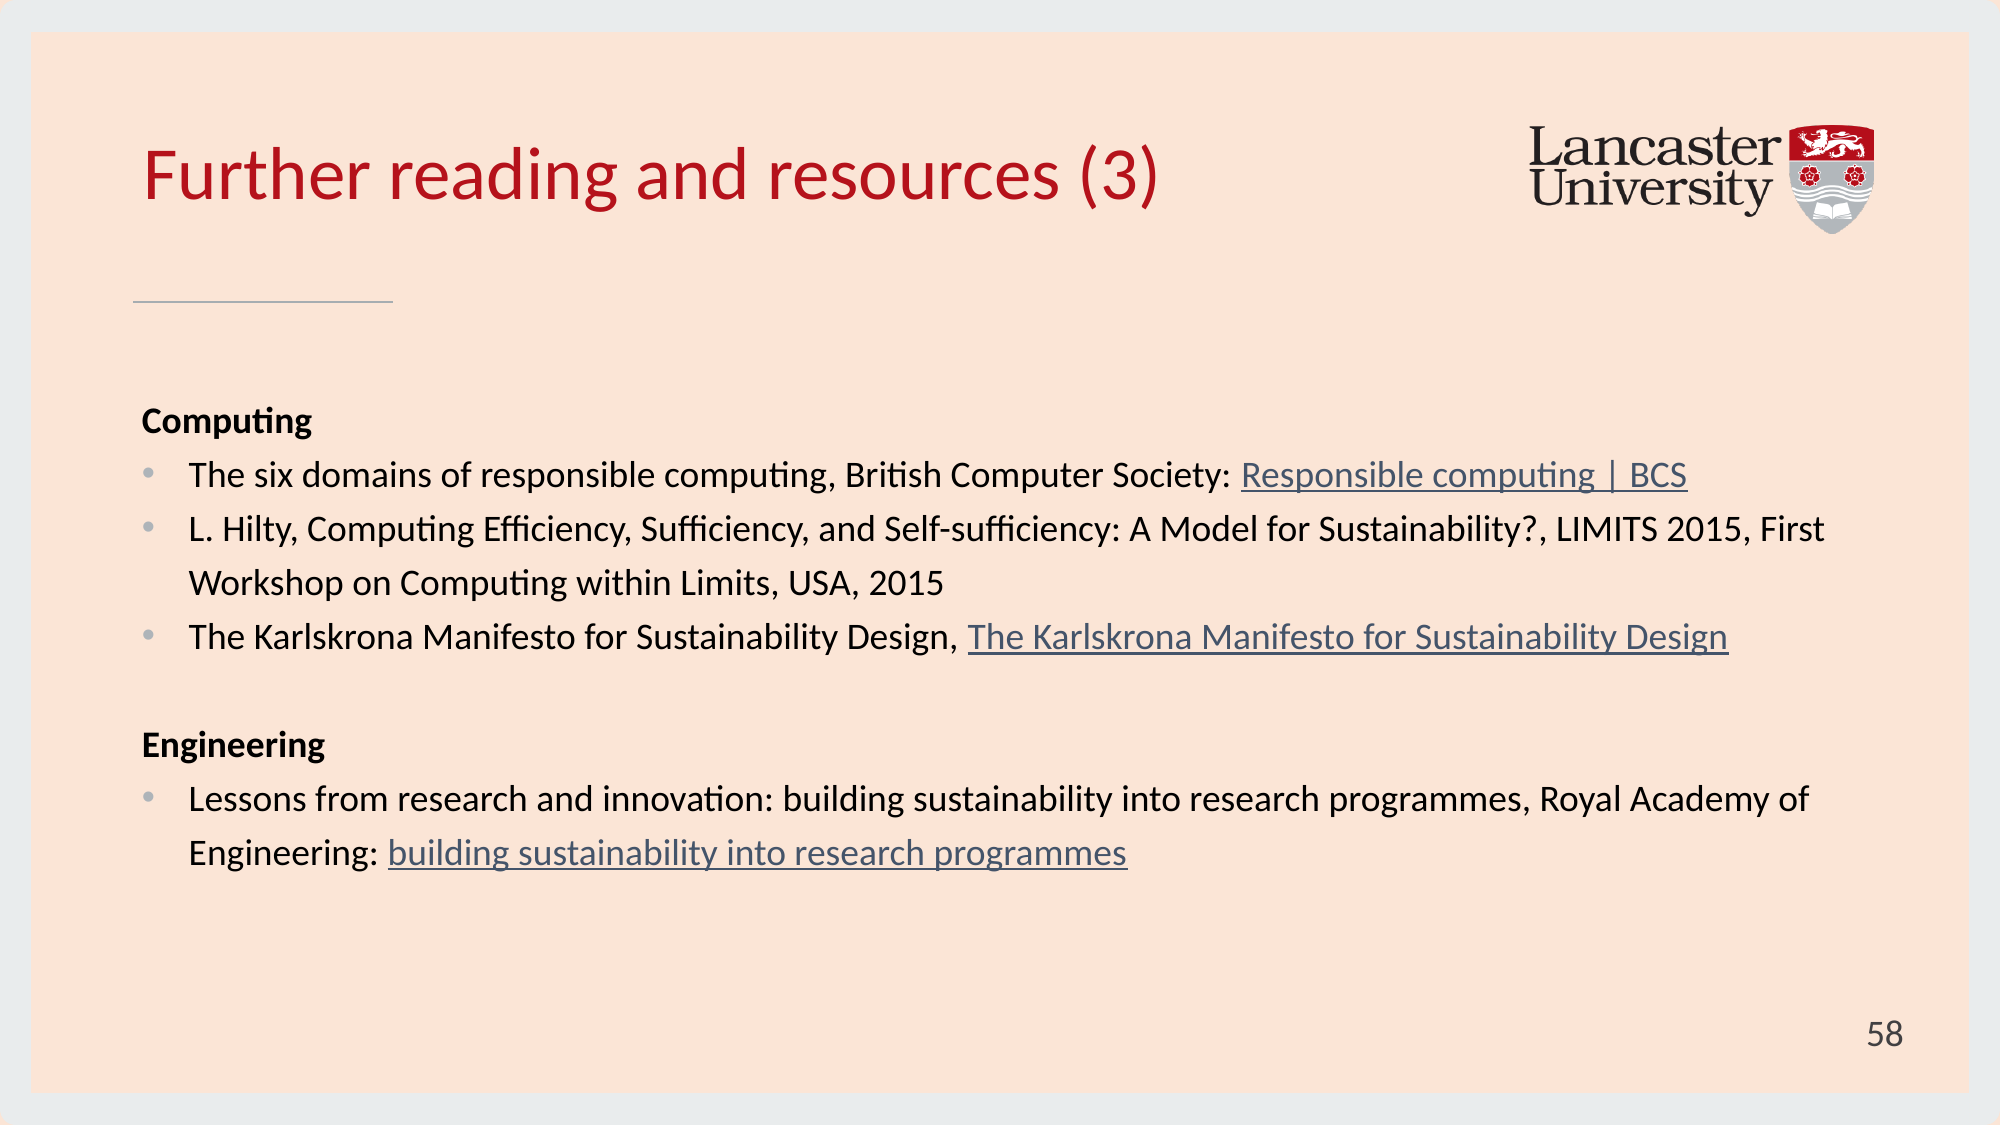

# Further reading and resources (3)
Computing
The six domains of responsible computing, British Computer Society: Responsible computing | BCS
L. Hilty, Computing Efficiency, Sufficiency, and Self-sufficiency: A Model for Sustainability?, LIMITS 2015, First Workshop on Computing within Limits, USA, 2015
The Karlskrona Manifesto for Sustainability Design, The Karlskrona Manifesto for Sustainability Design

Engineering
Lessons from research and innovation: building sustainability into research programmes, Royal Academy of Engineering: building sustainability into research programmes
58